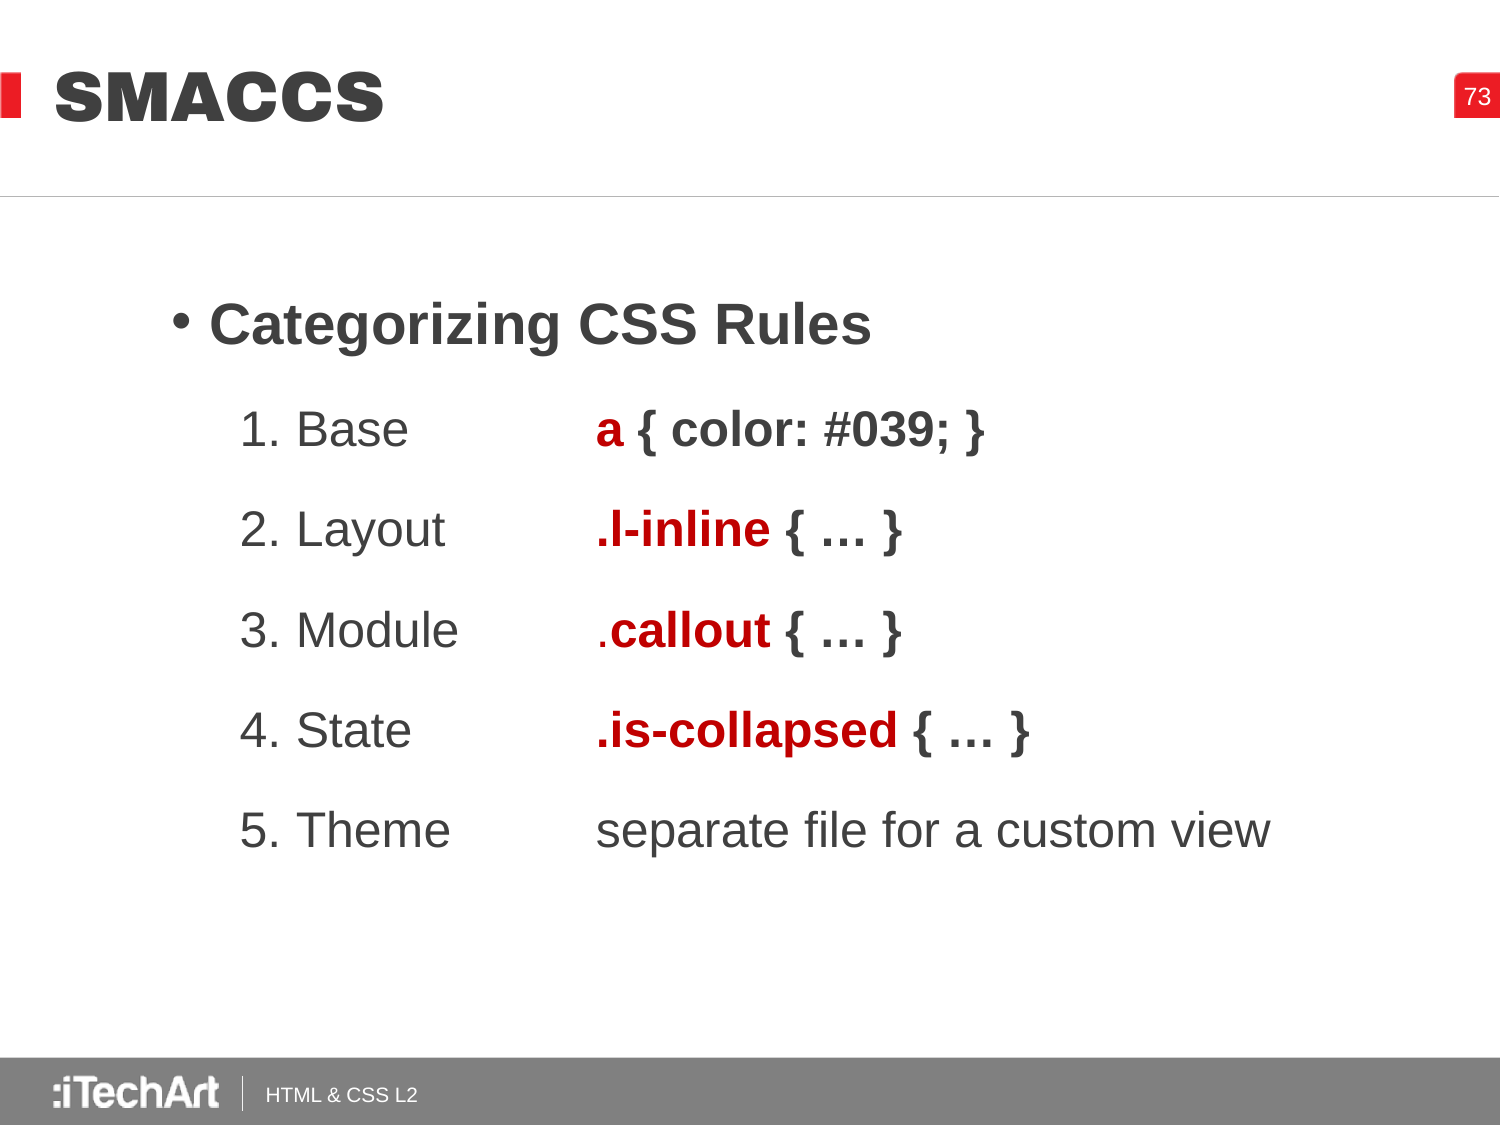

# SMACCS
Categorizing CSS Rules
Base		a { color: #039; }
Layout	.l-inline { … }
Module	.callout { … }
State		.is-collapsed { … }
Theme	separate file for a custom view

HTML & CSS L2